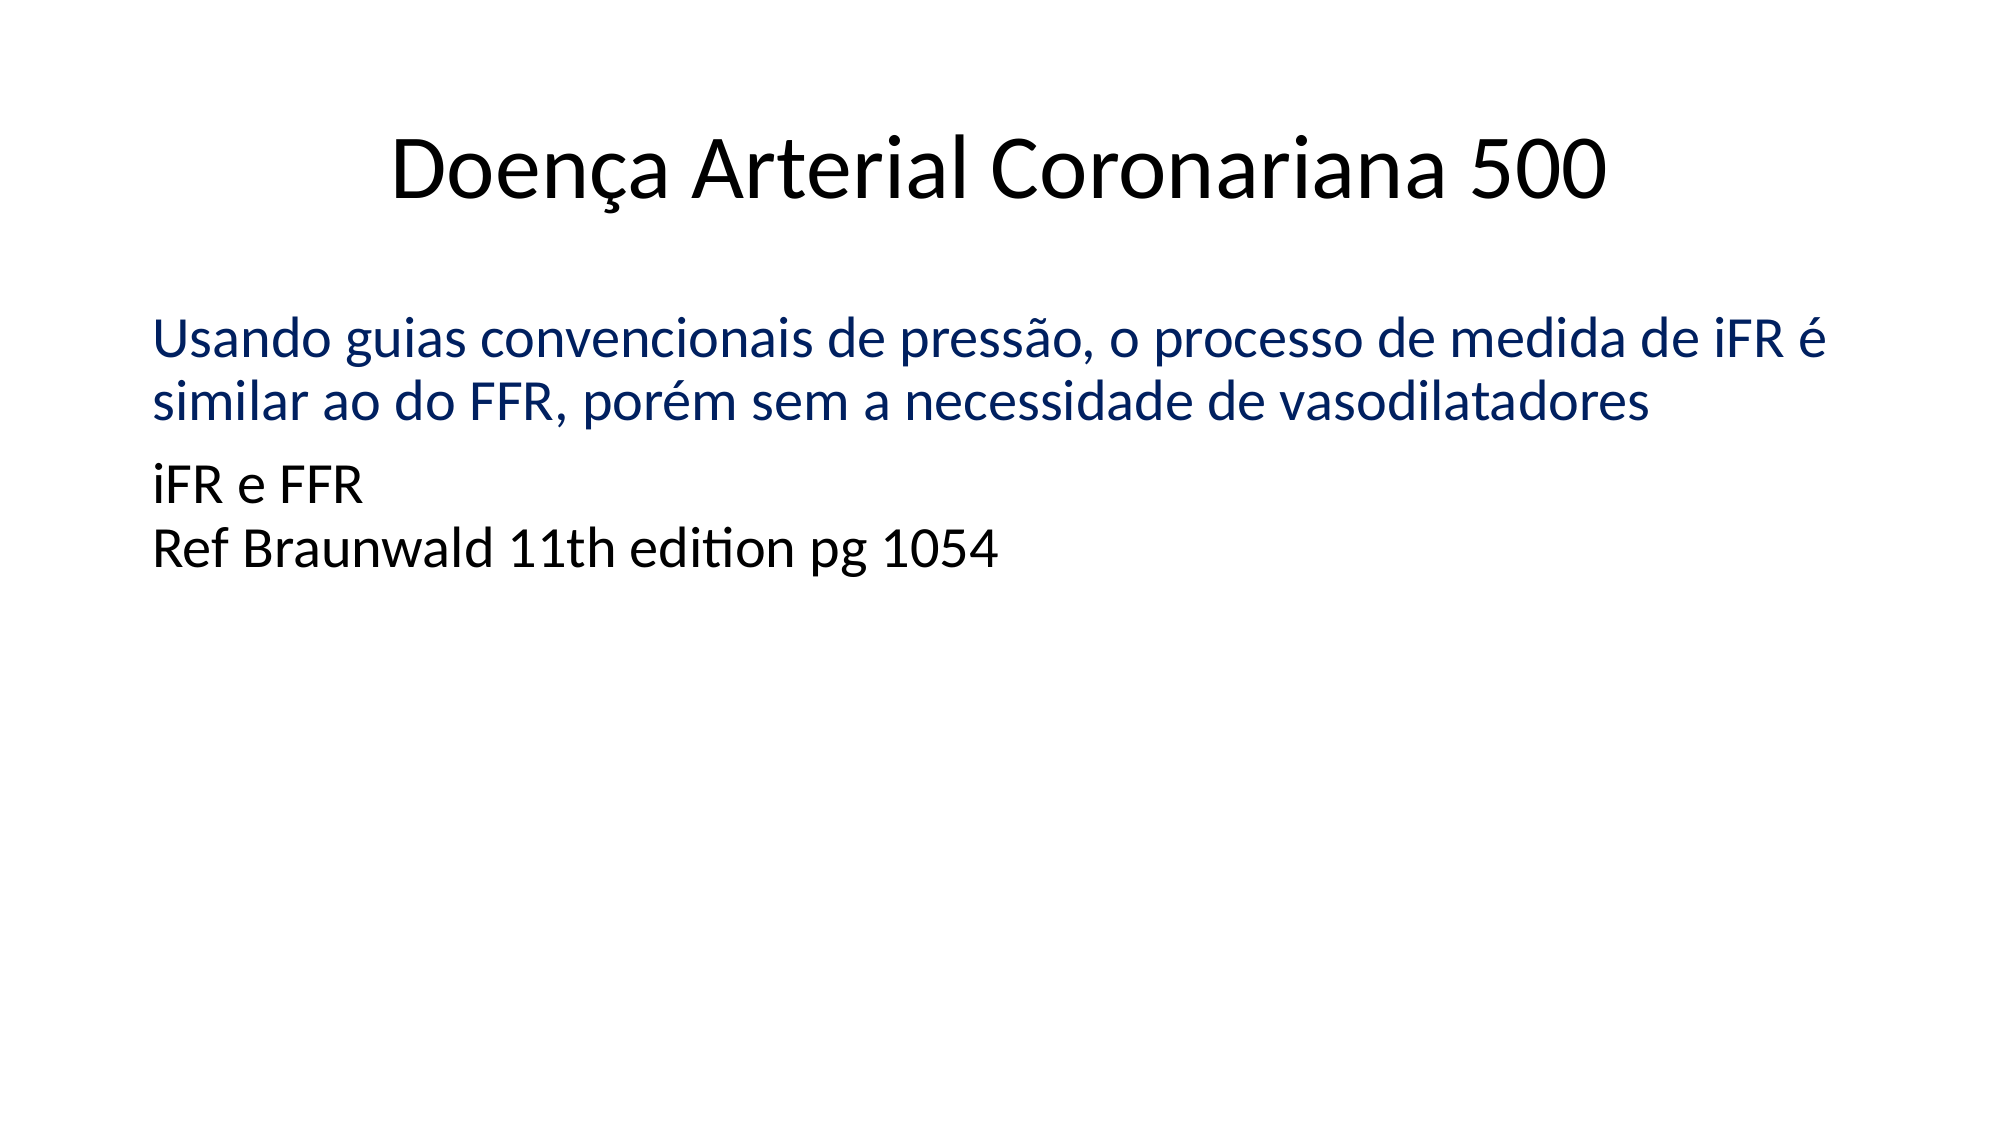

# Doença Arterial Coronariana 500
Usando guias convencionais de pressão, o processo de medida de iFR é similar ao do FFR, porém sem a necessidade de vasodilatadores
iFR e FFR
Ref Braunwald 11th edition pg 1054